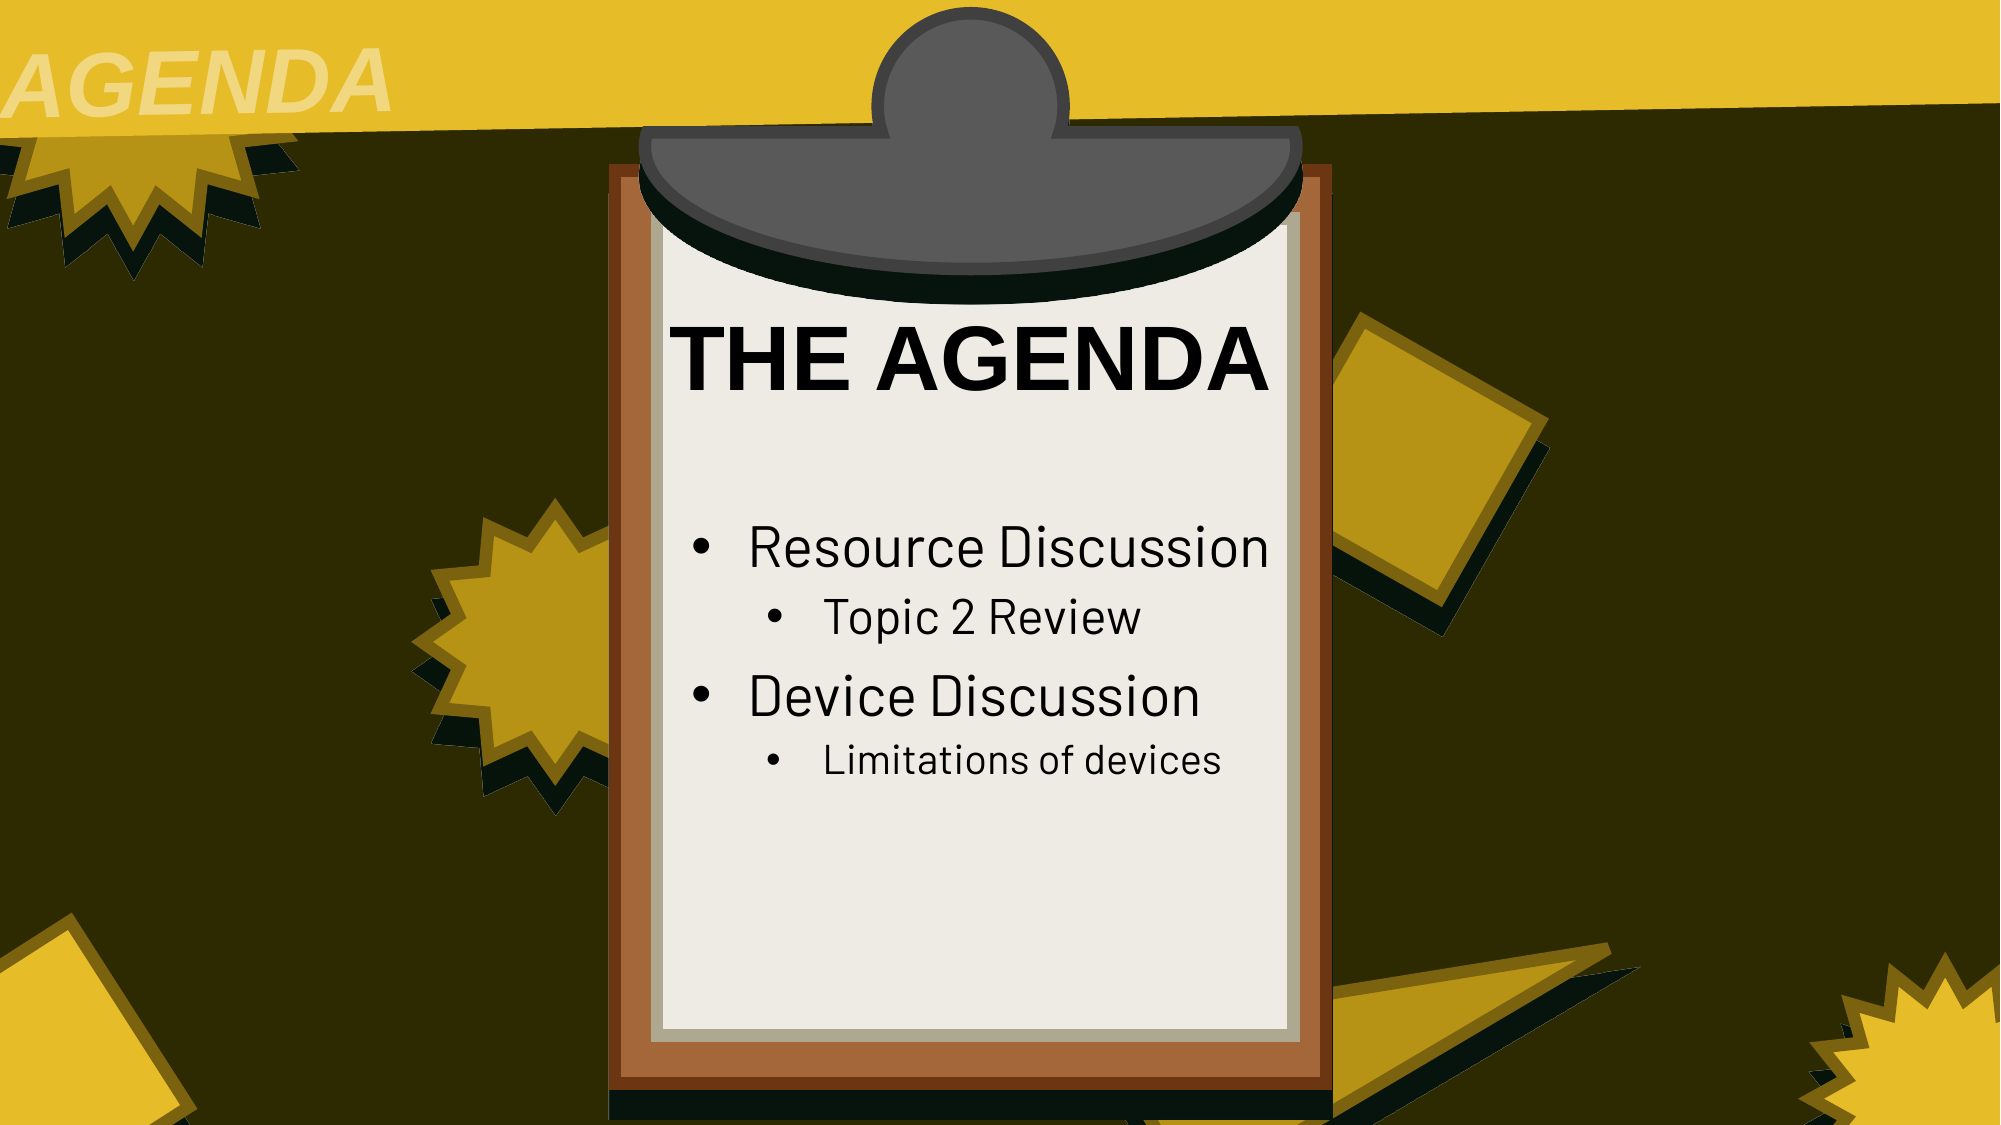

AGENDA

THE AGENDA

Resource Discussion
Topic 2 Review
Device Discussion
Limitations of devices